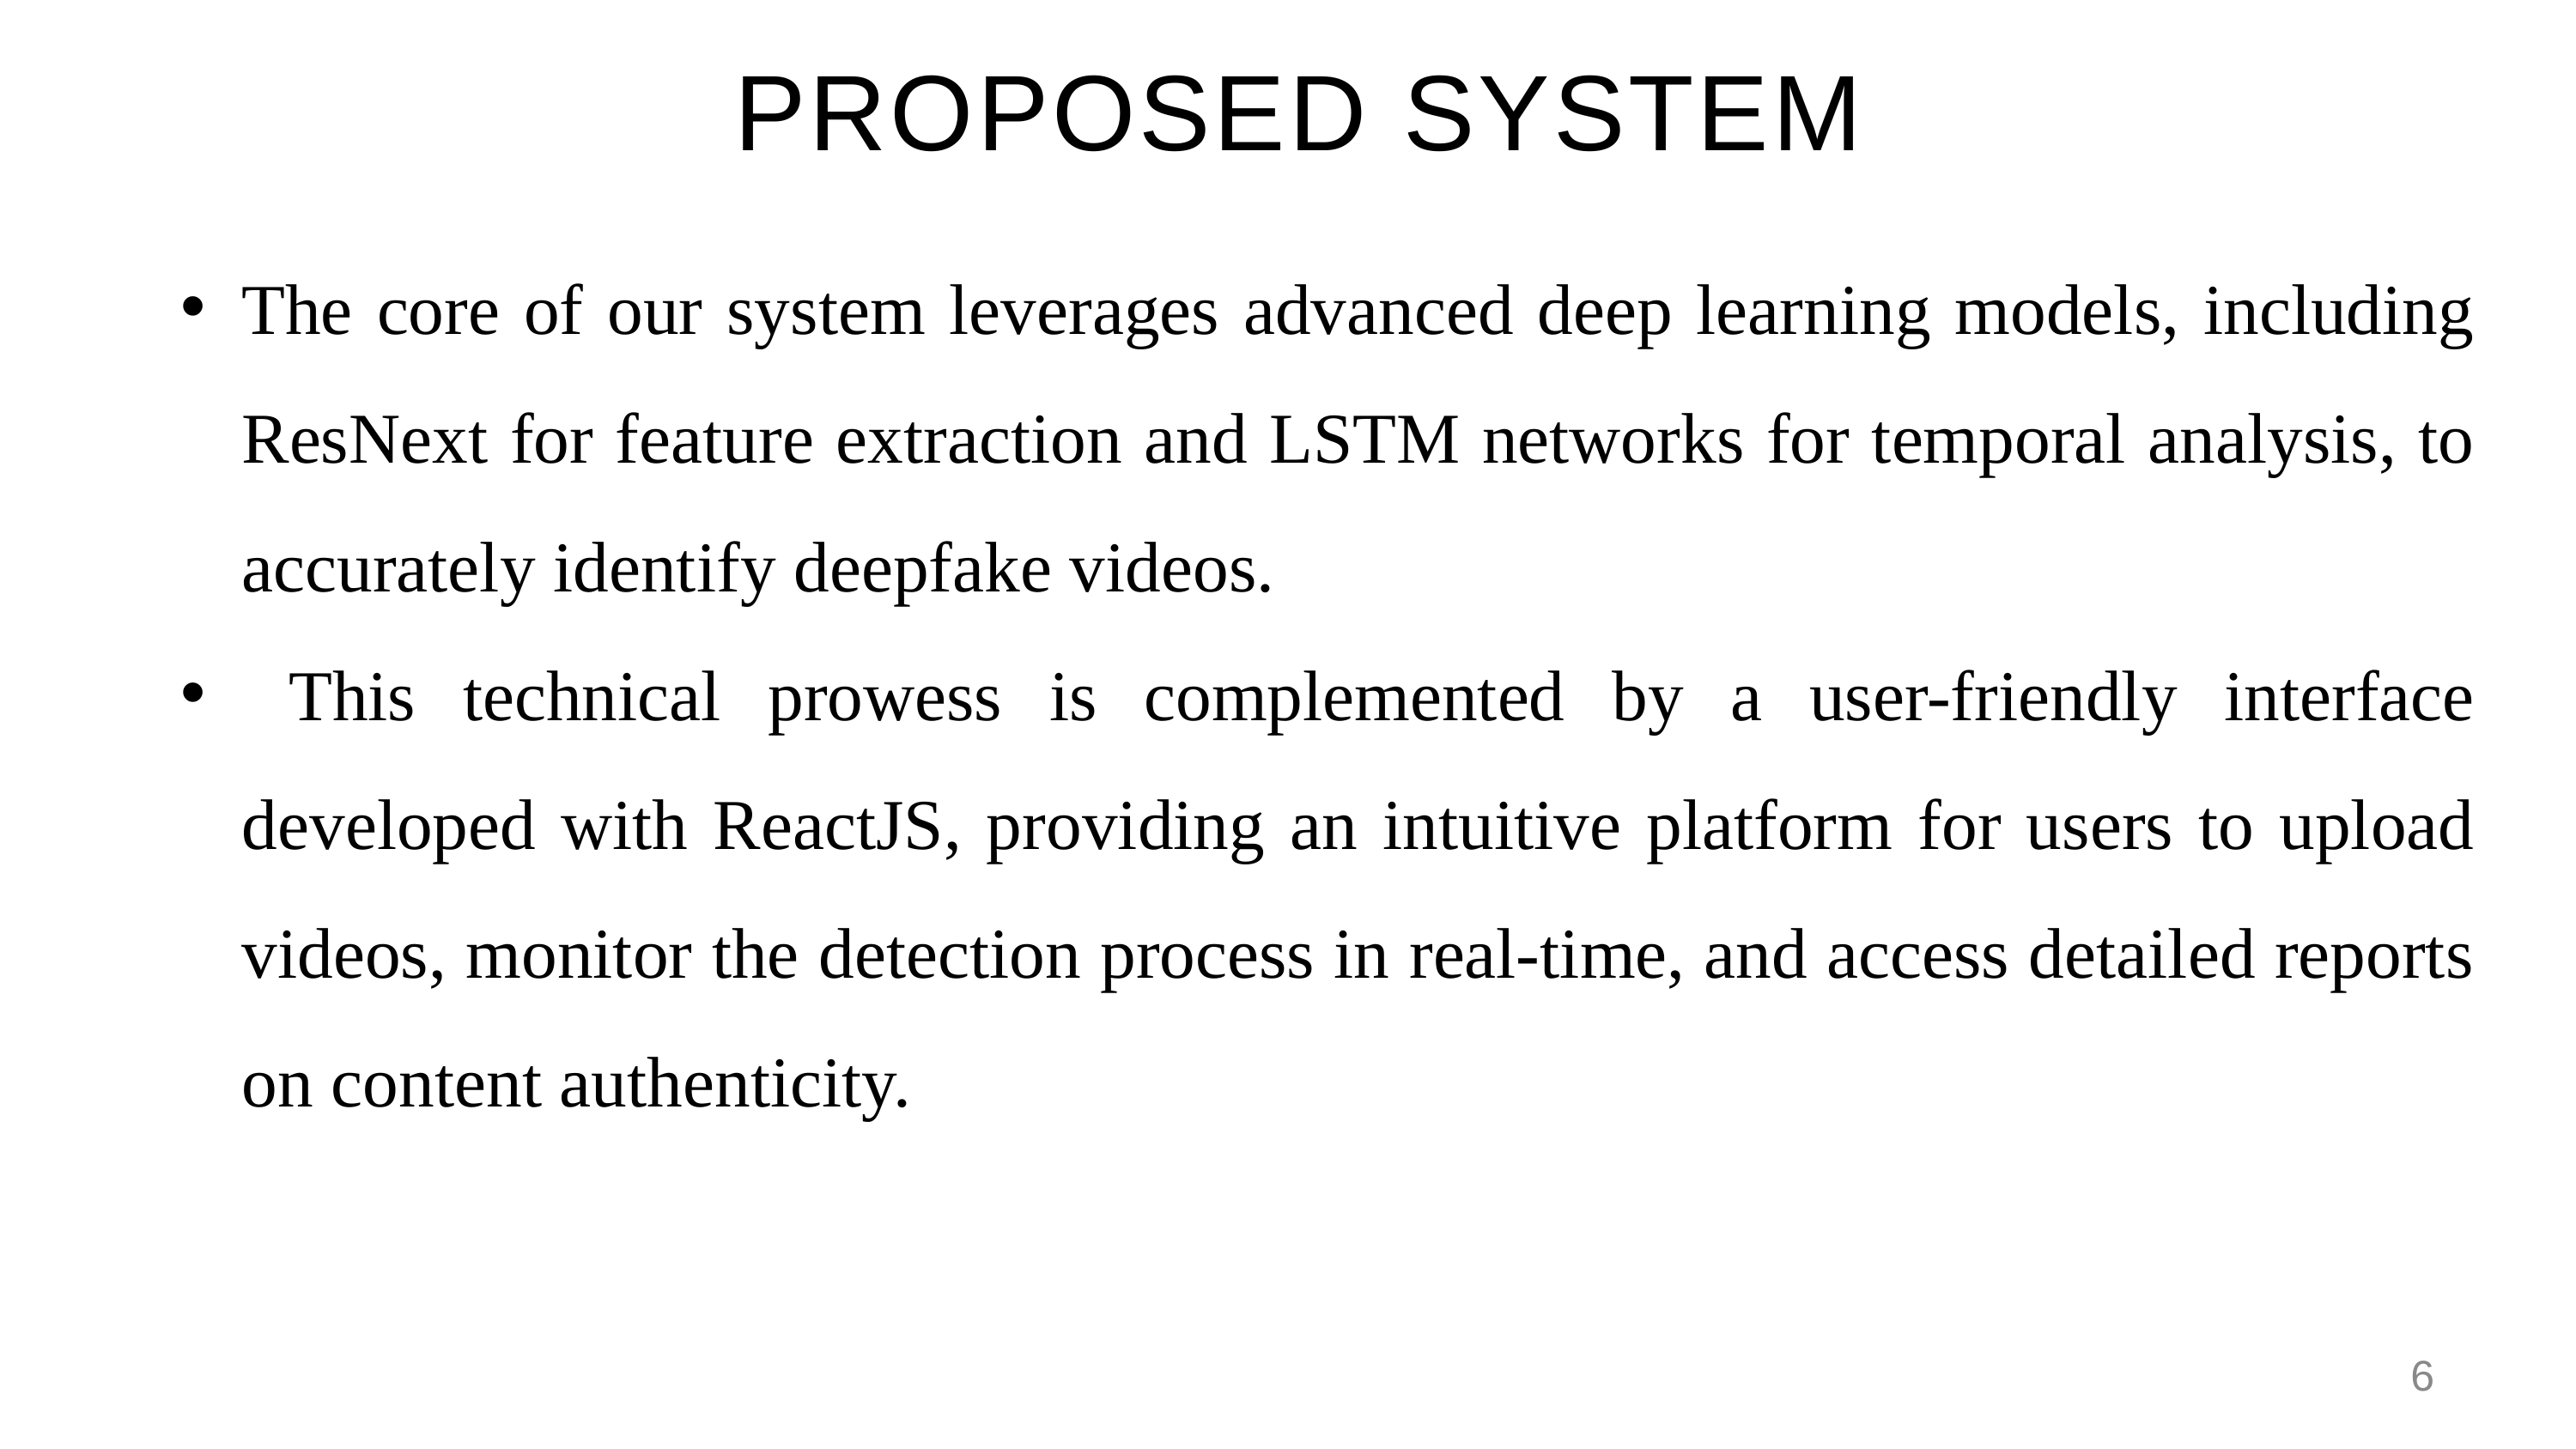

PROPOSED SYSTEM
The core of our system leverages advanced deep learning models, including ResNext for feature extraction and LSTM networks for temporal analysis, to accurately identify deepfake videos.
 This technical prowess is complemented by a user-friendly interface developed with ReactJS, providing an intuitive platform for users to upload videos, monitor the detection process in real-time, and access detailed reports on content authenticity.
6